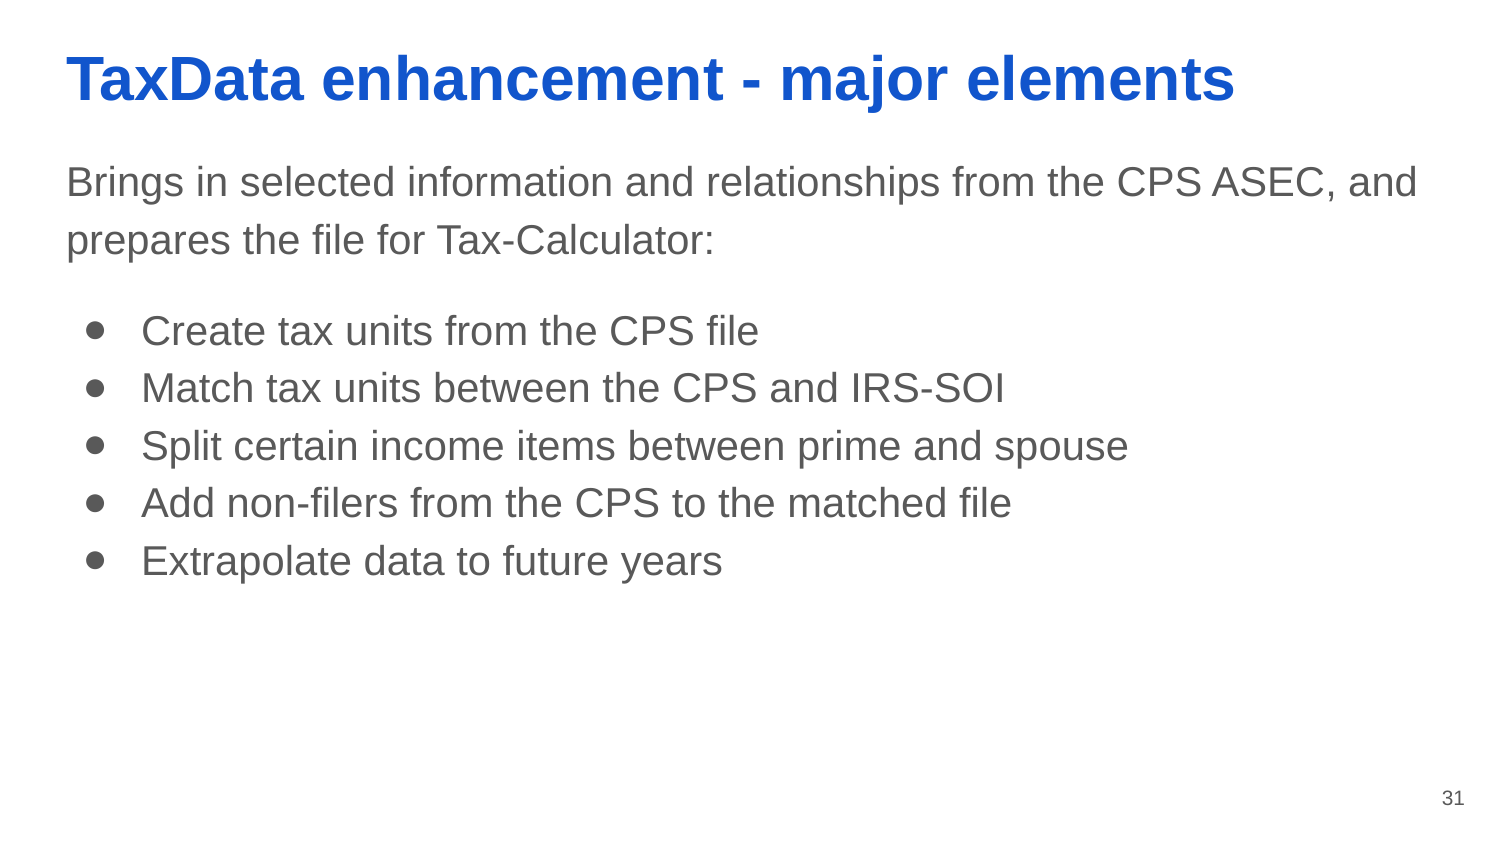

# TaxData enhancement - major elements
Brings in selected information and relationships from the CPS ASEC, and prepares the file for Tax-Calculator:
Create tax units from the CPS file
Match tax units between the CPS and IRS-SOI
Split certain income items between prime and spouse
Add non-filers from the CPS to the matched file
Extrapolate data to future years
31